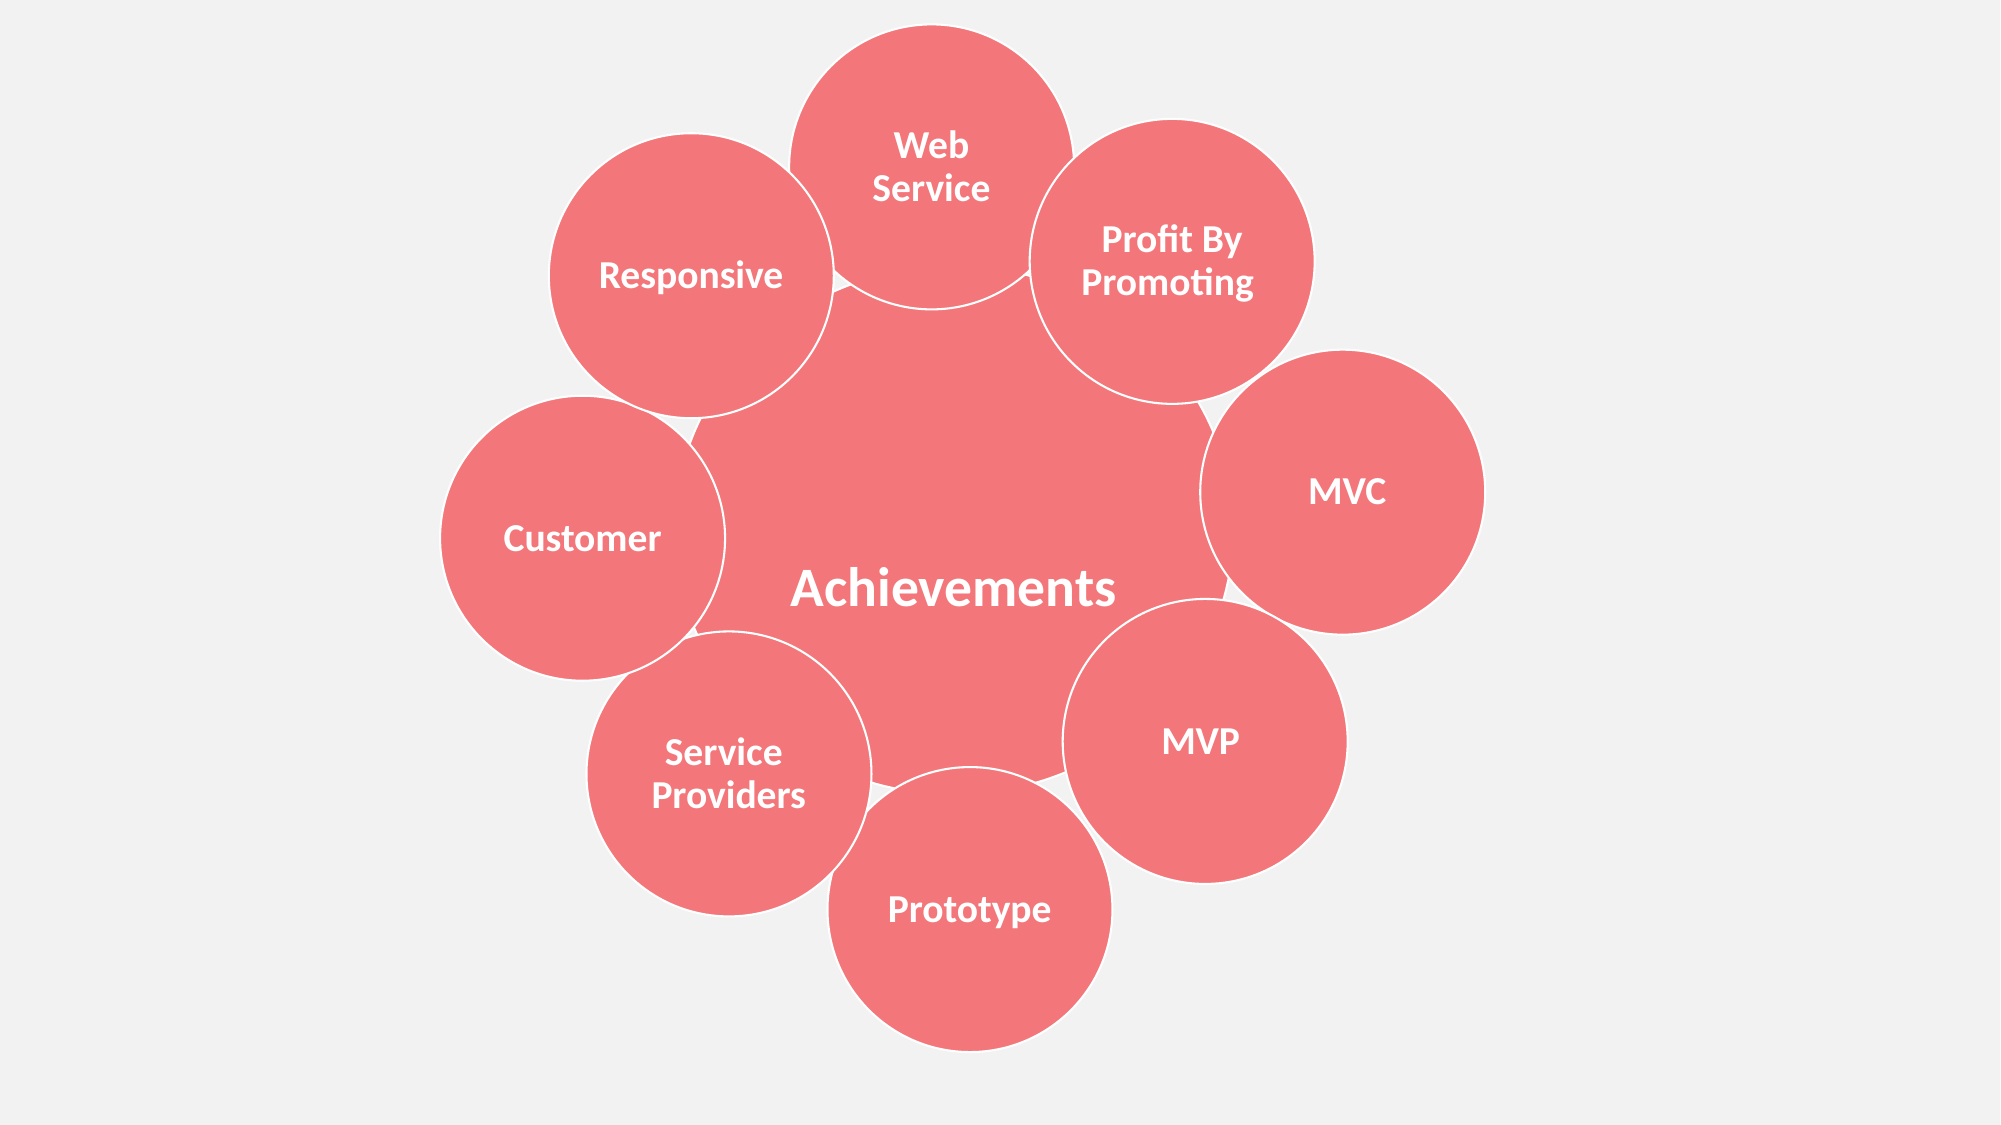

Achievements
Web Service
Profit By Promoting
 MVC
MVP
Prototype
 Service Providers
Customer
Responsive